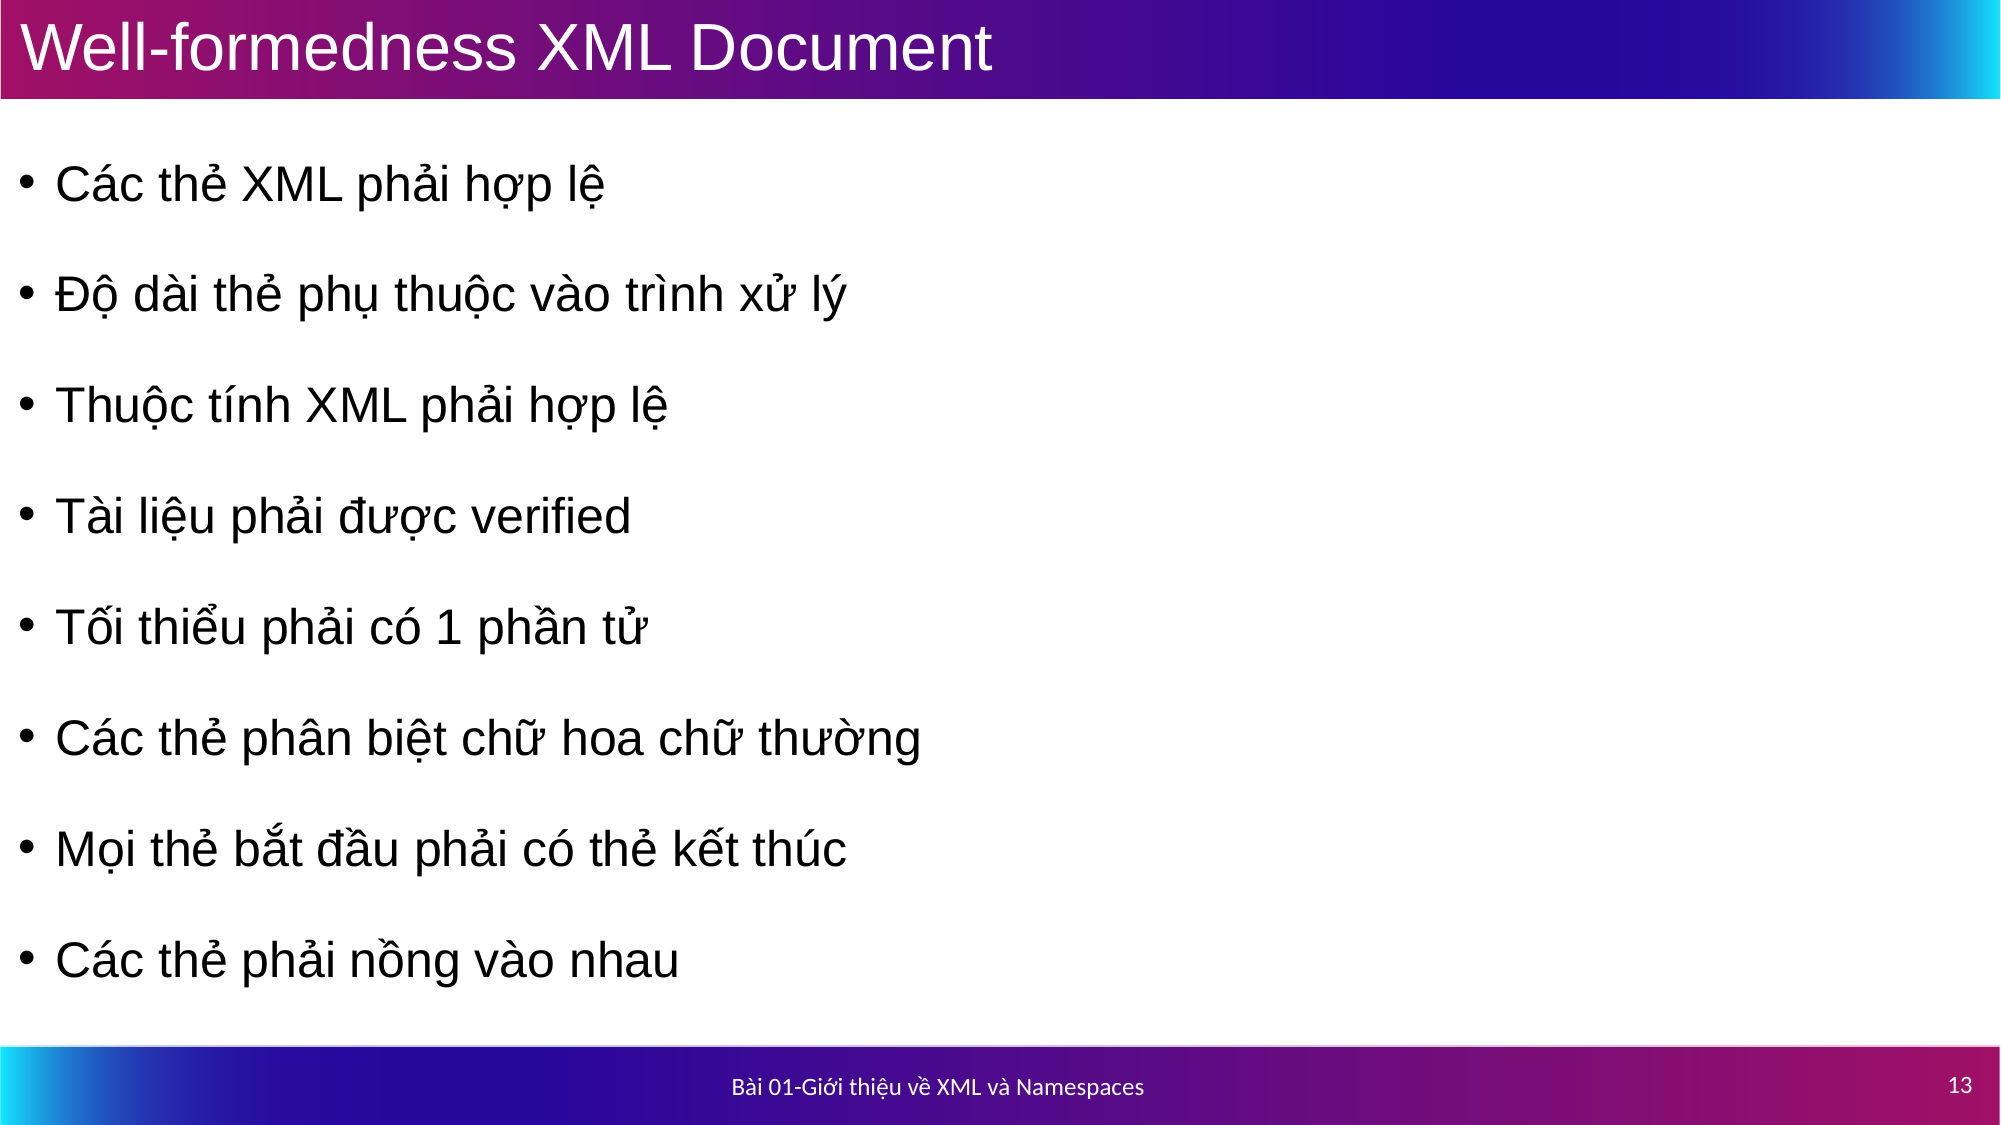

# Well-formedness XML Document
Các thẻ XML phải hợp lệ
Độ dài thẻ phụ thuộc vào trình xử lý
Thuộc tính XML phải hợp lệ
Tài liệu phải được verified
Tối thiểu phải có 1 phần tử
Các thẻ phân biệt chữ hoa chữ thường
Mọi thẻ bắt đầu phải có thẻ kết thúc
Các thẻ phải nồng vào nhau
13
Bài 01-Giới thiệu về XML và Namespaces